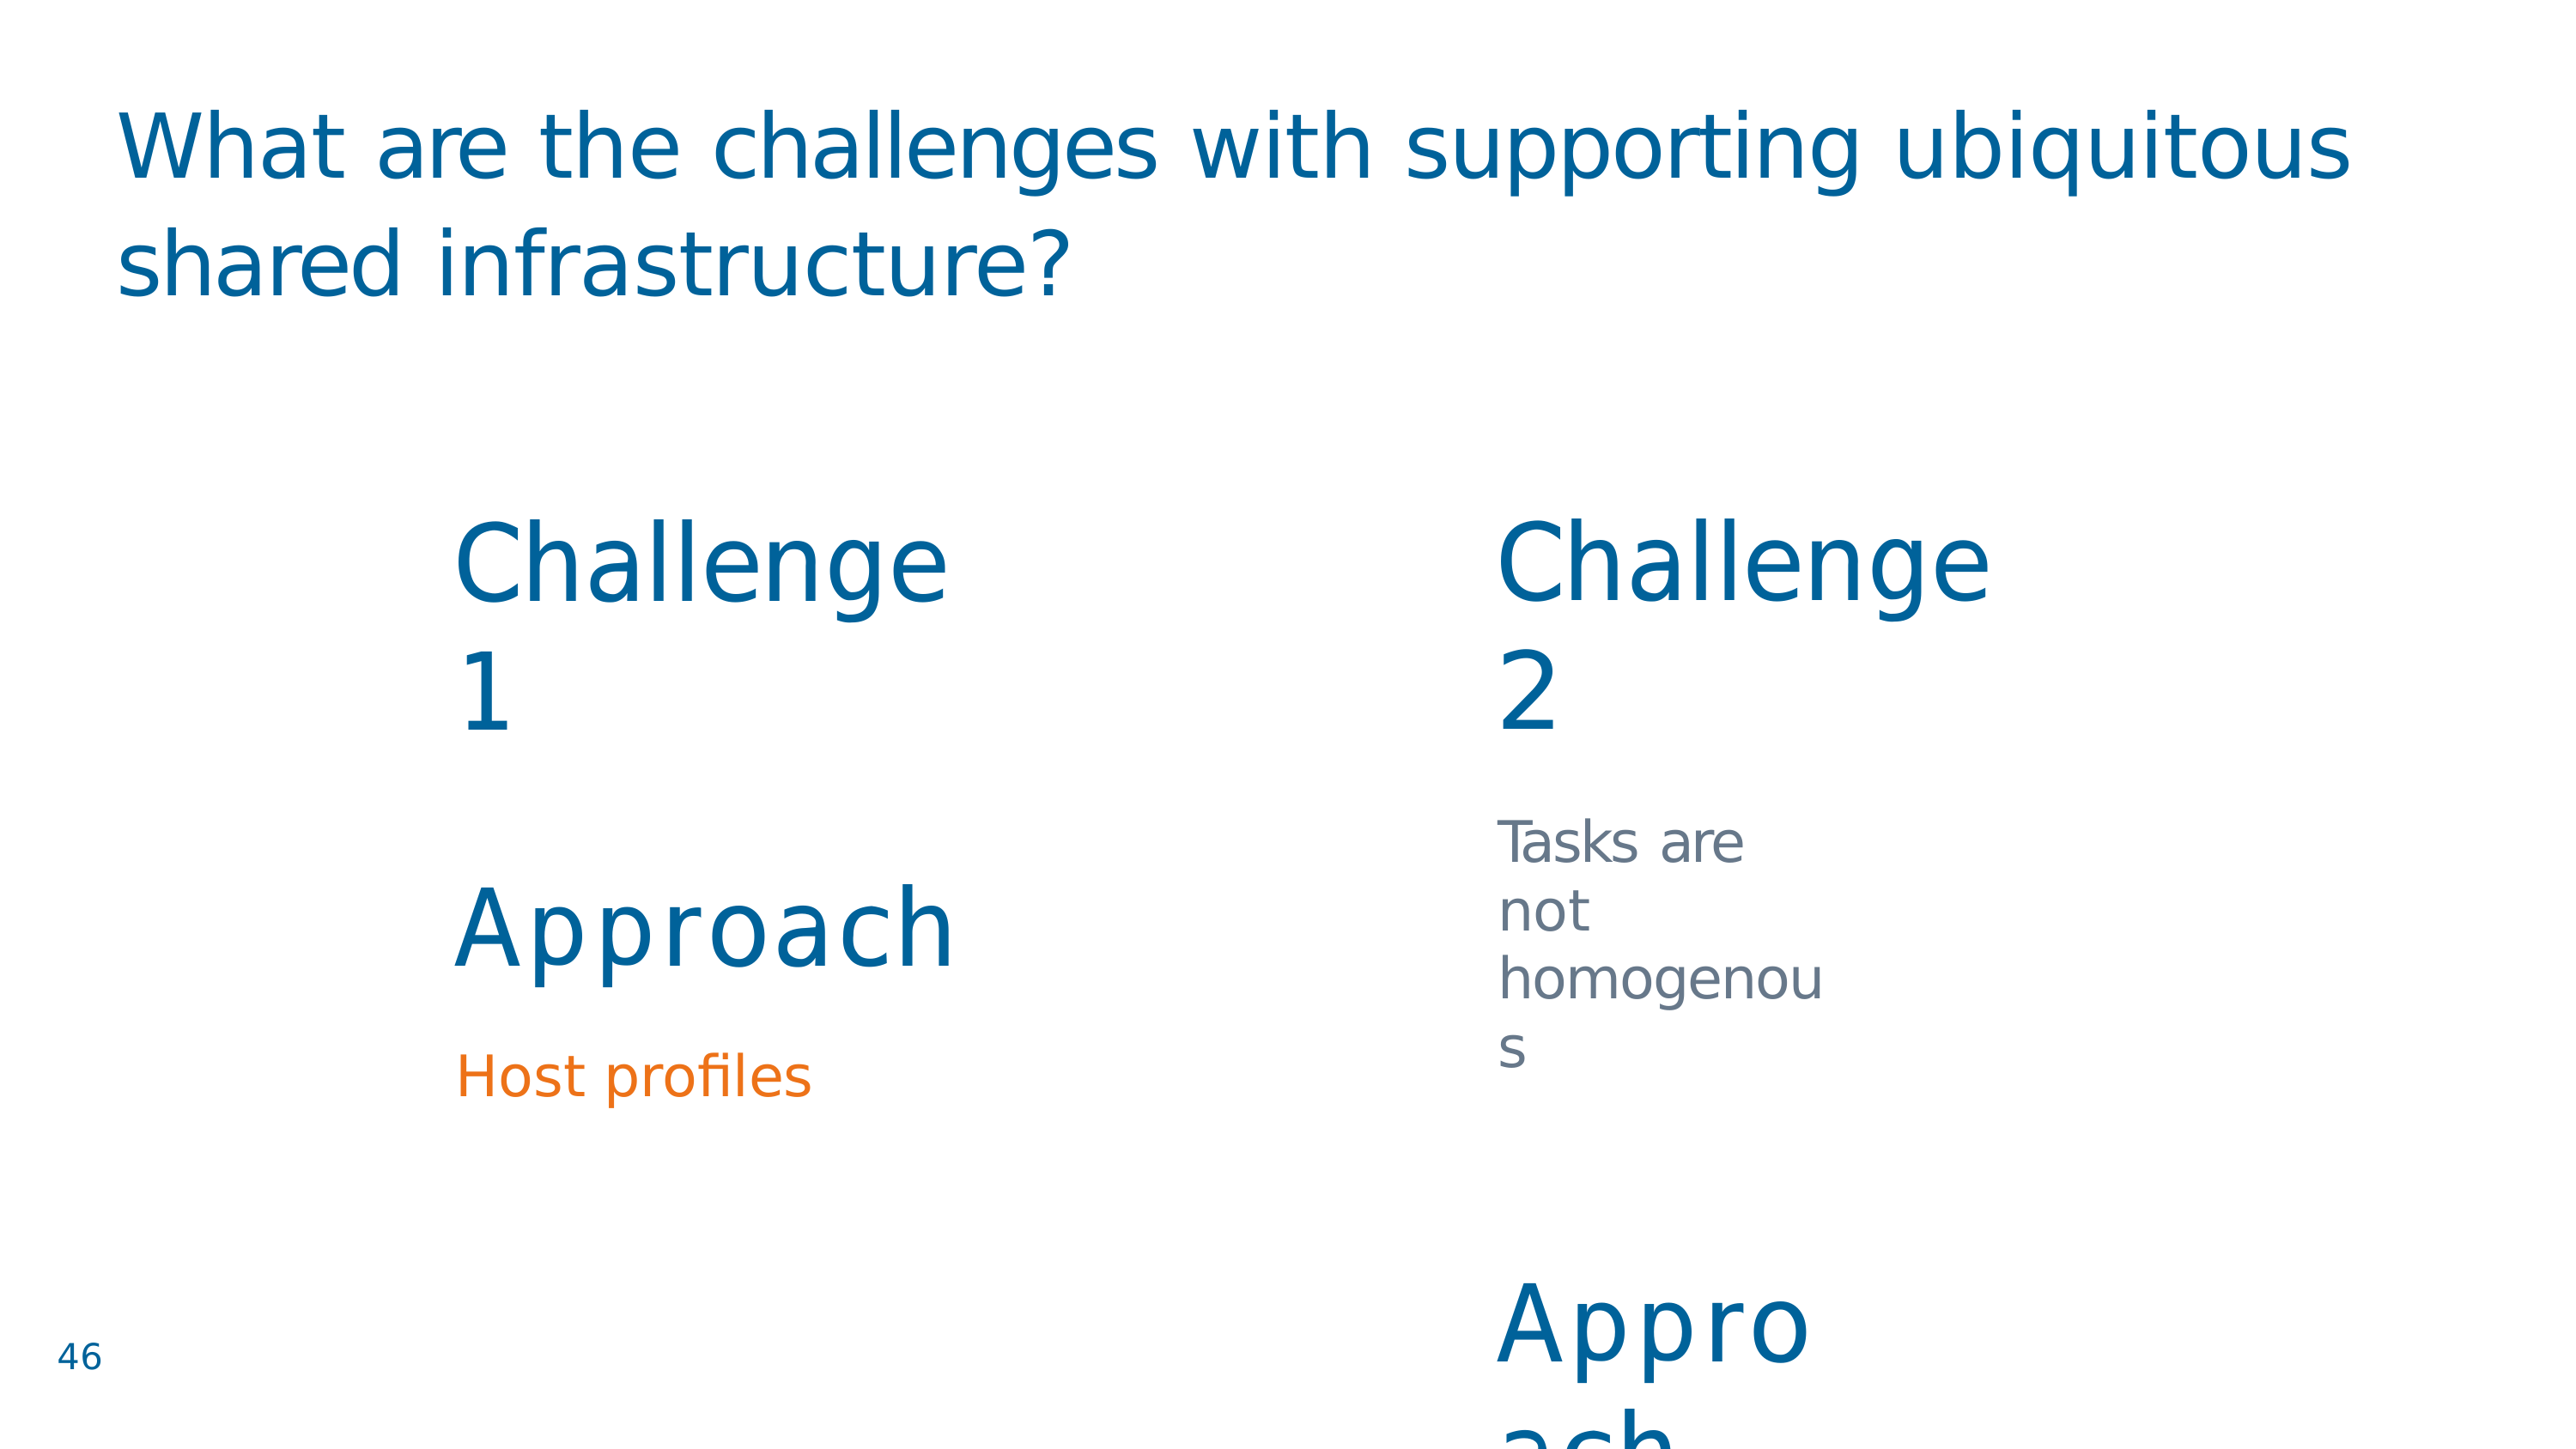

# What are the challenges with supporting ubiquitous shared infrastructure?
Challenge 2
Tasks are not homogenous

Approach
TaskControl API
Challenge 1

Approach
Host profiles
46